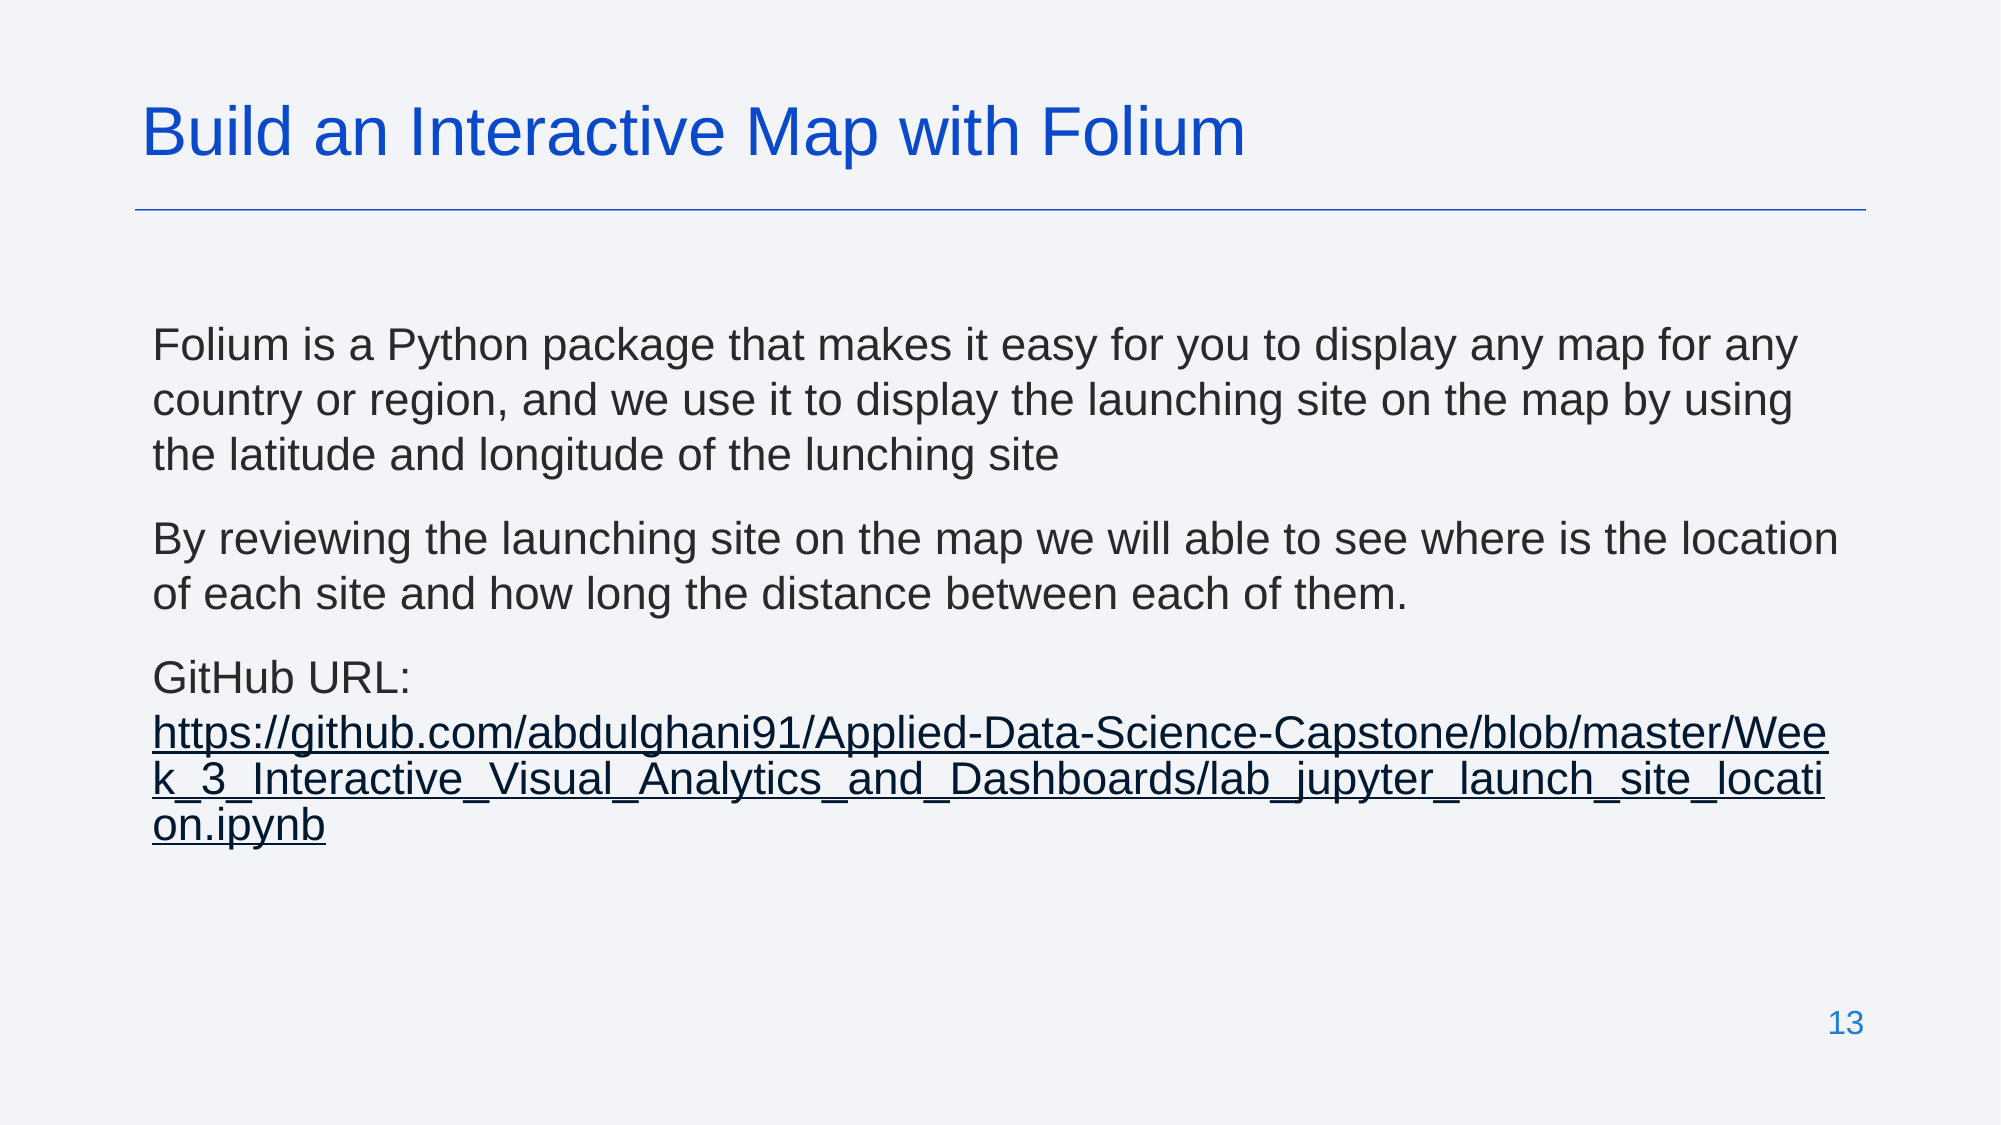

Build an Interactive Map with Folium
Folium is a Python package that makes it easy for you to display any map for any country or region, and we use it to display the launching site on the map by using the latitude and longitude of the lunching site
By reviewing the launching site on the map we will able to see where is the location of each site and how long the distance between each of them.
GitHub URL: https://github.com/abdulghani91/Applied-Data-Science-Capstone/blob/master/Week_3_Interactive_Visual_Analytics_and_Dashboards/lab_jupyter_launch_site_location.ipynb

13